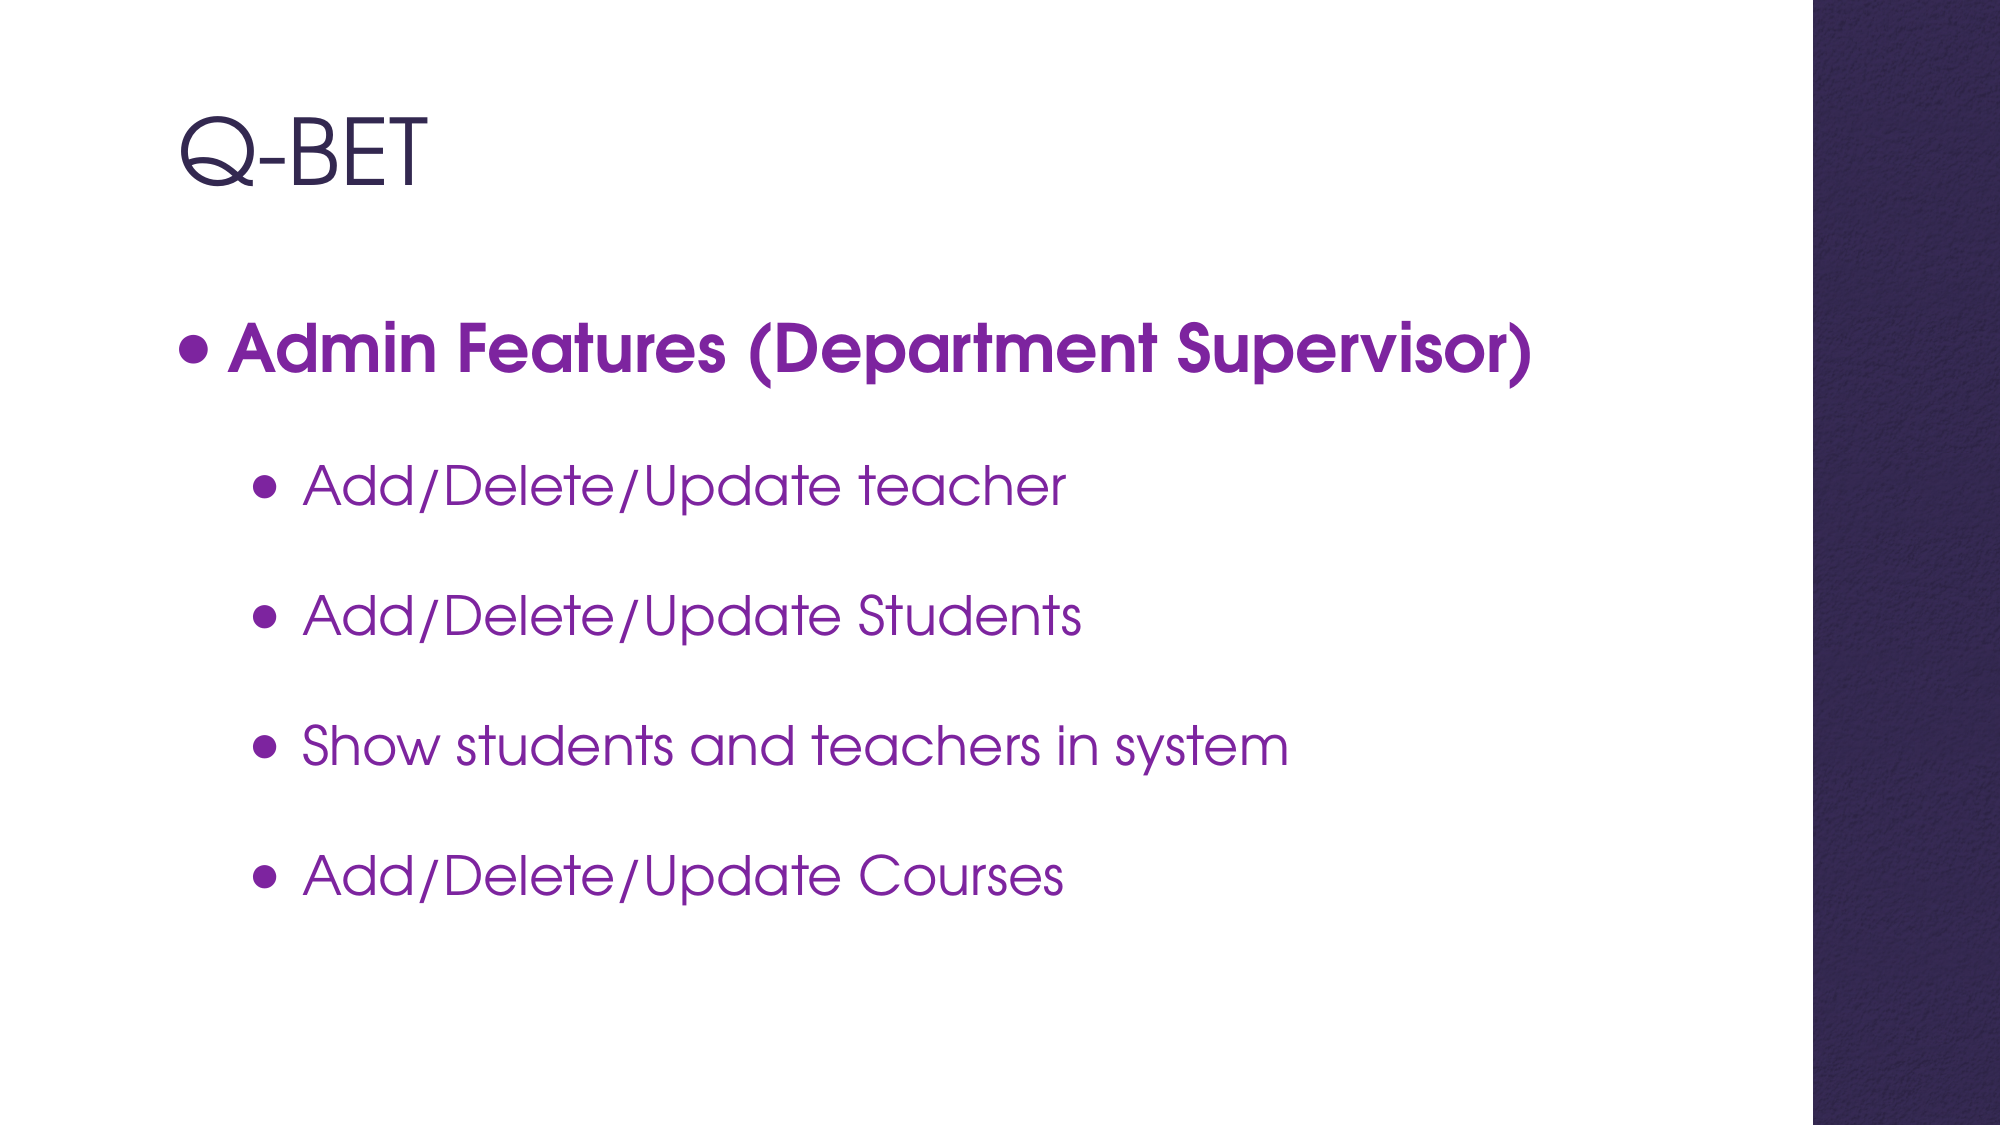

Q-BET
Admin Features (Department Supervisor)
Add/Delete/Update teacher
Add/Delete/Update Students
Show students and teachers in system
Add/Delete/Update Courses